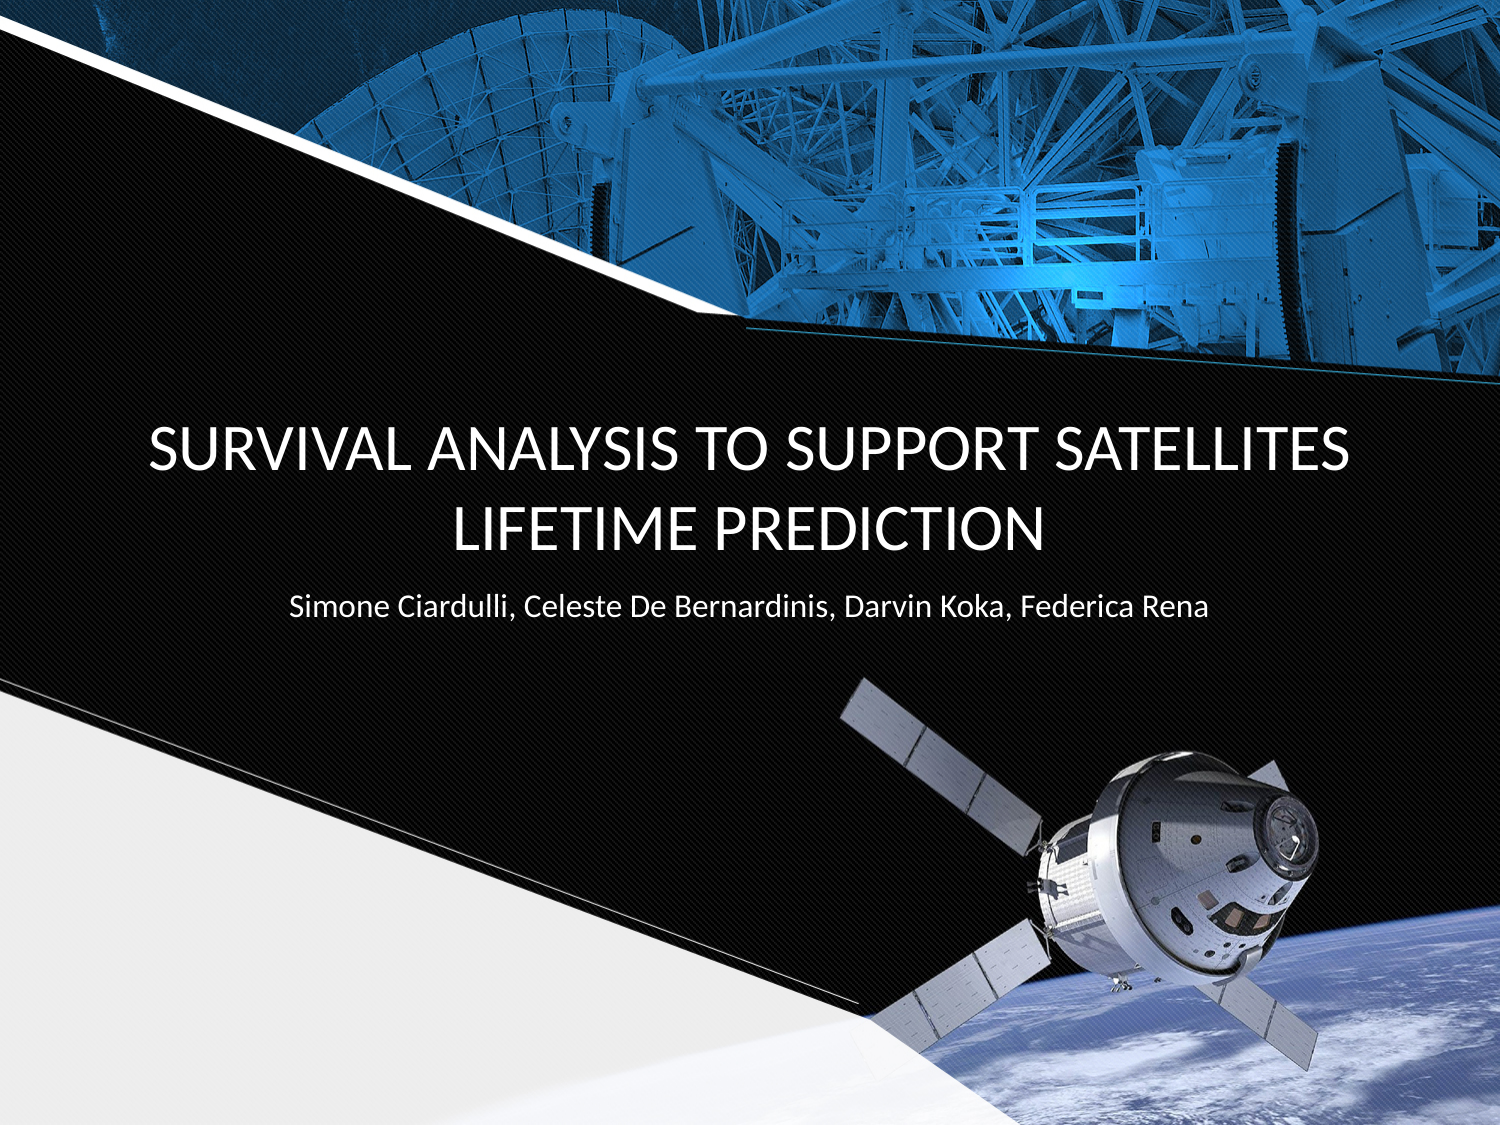

# SURVIVAL ANALYSIS TO SUPPORT SATELLITES LIFETIME PREDICTION
Simone Ciardulli, Celeste De Bernardinis, Darvin Koka, Federica Rena